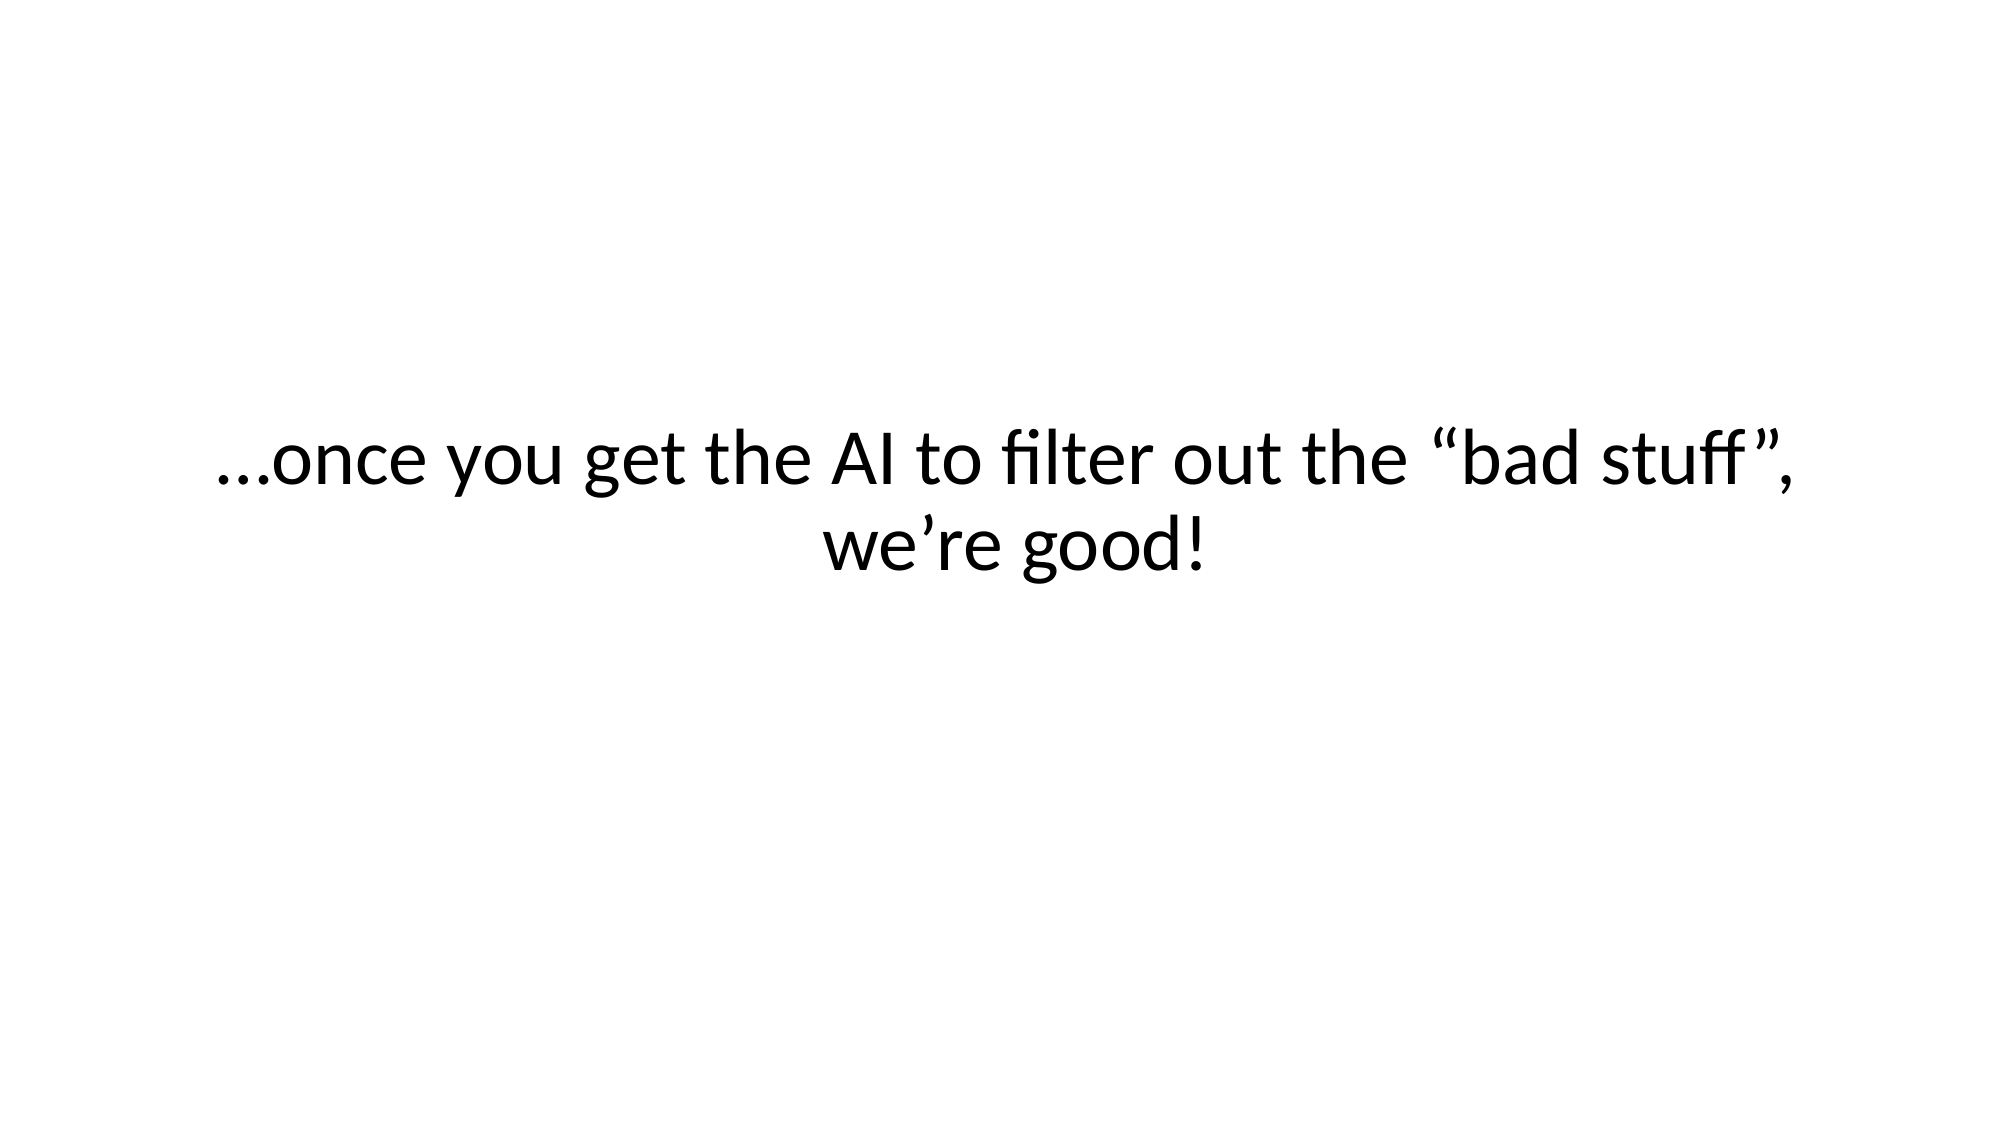

# …once you get the AI to filter out the “bad stuff”, we’re good!